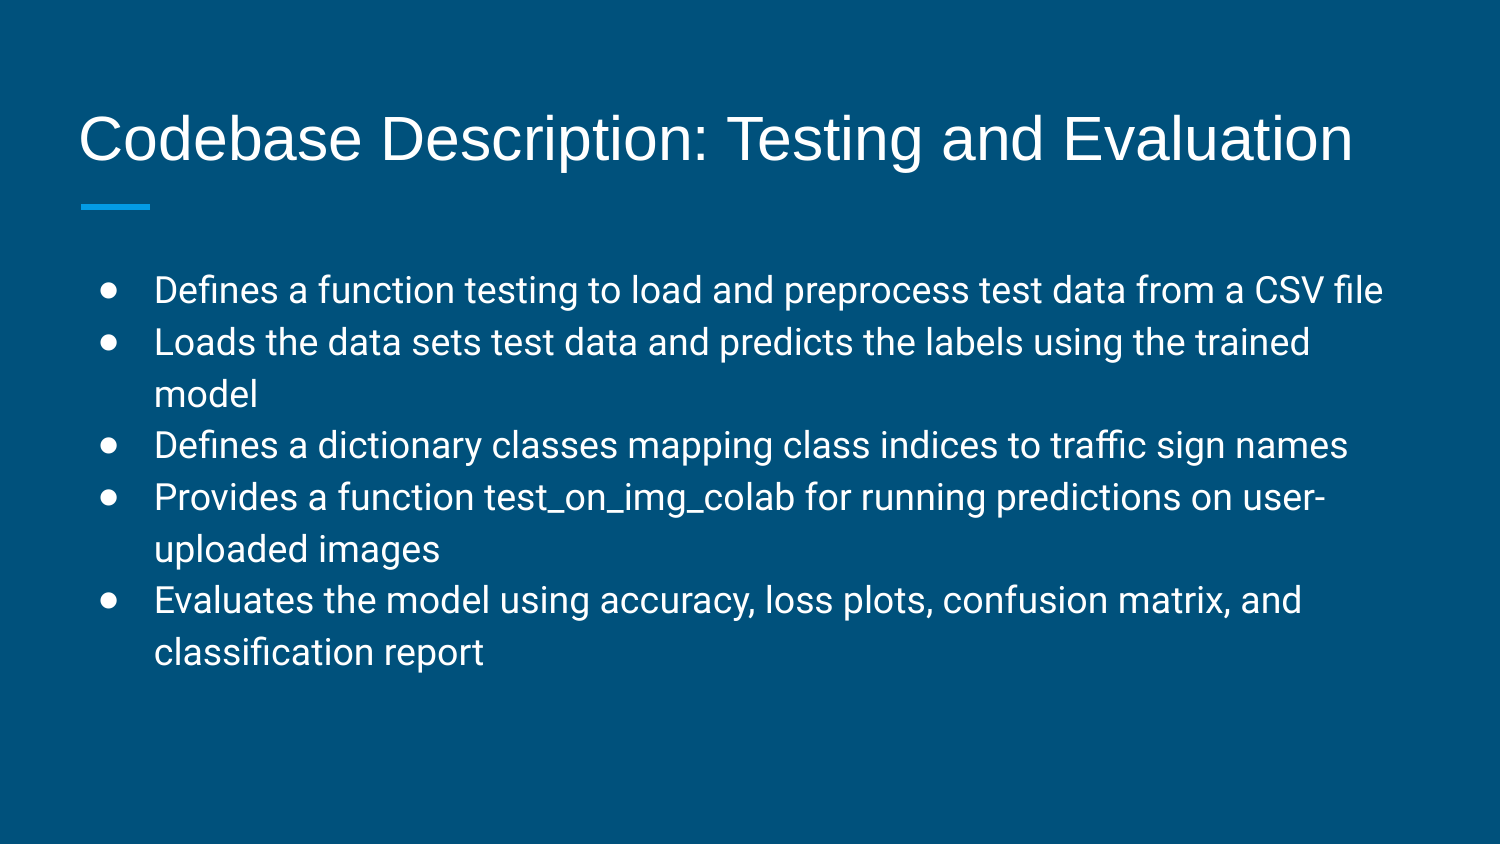

# Codebase Description: Testing and Evaluation
Defines a function testing to load and preprocess test data from a CSV file
Loads the data sets test data and predicts the labels using the trained model
Defines a dictionary classes mapping class indices to traffic sign names
Provides a function test_on_img_colab for running predictions on user-uploaded images
Evaluates the model using accuracy, loss plots, confusion matrix, and classification report